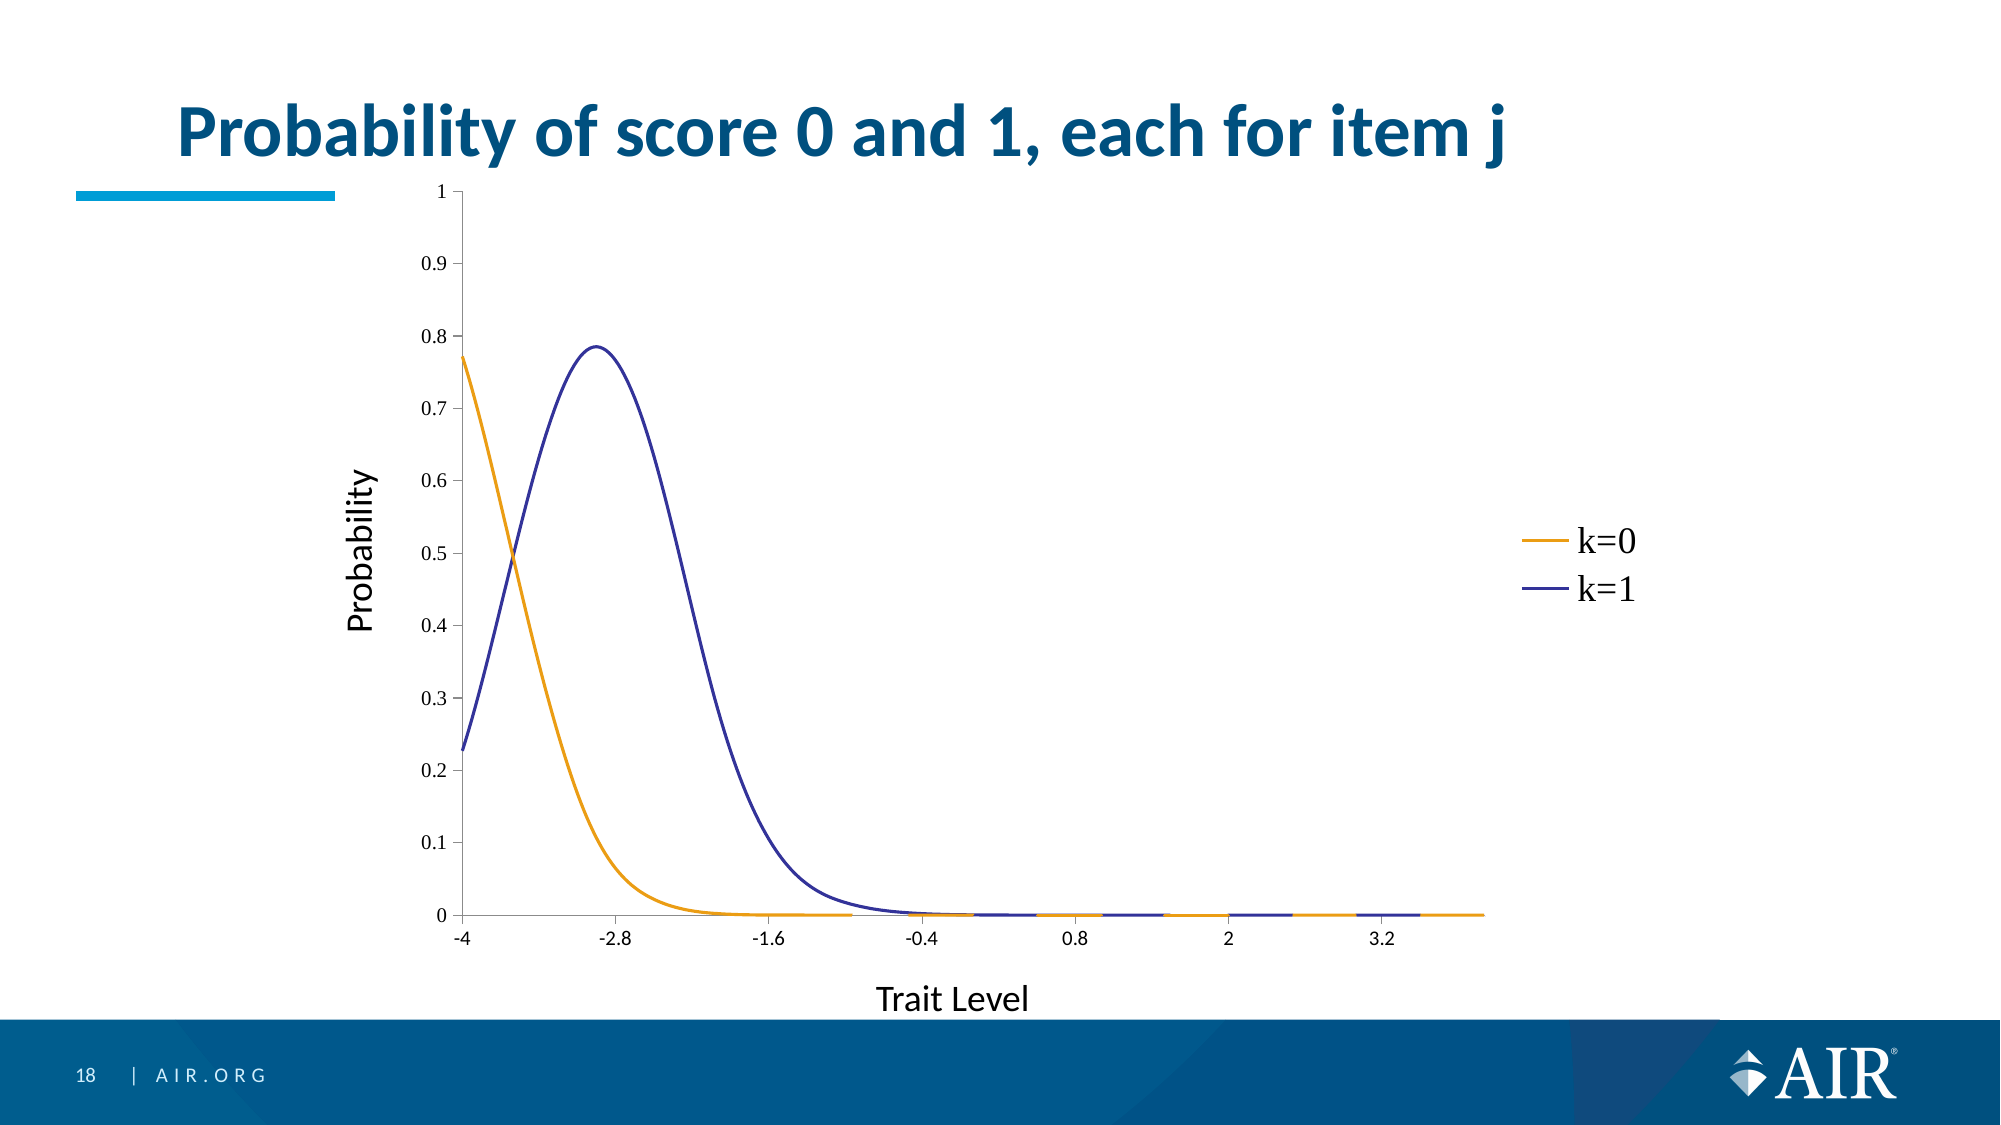

# Probability of score 0 and 1, each for item j

### Chart

| Category | k=0 | k=1 |
|---|---|---|
Probability
Trait Level
18